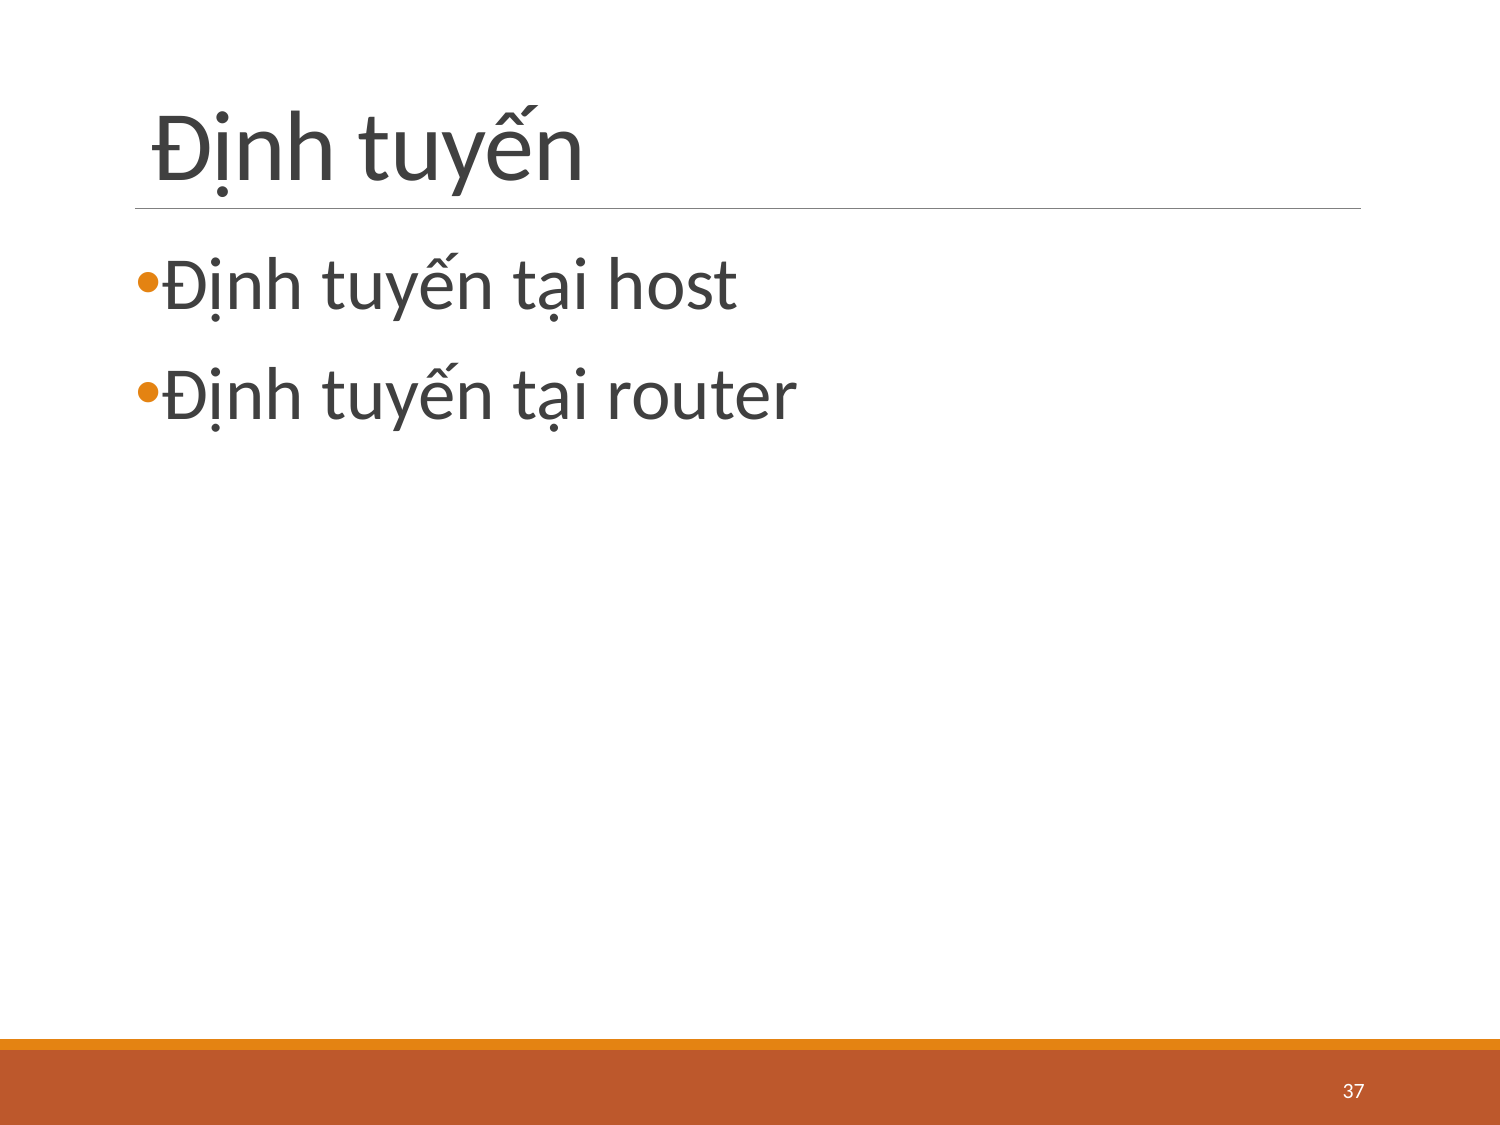

# Định tuyến
Định tuyến tại host
Định tuyến tại router
37